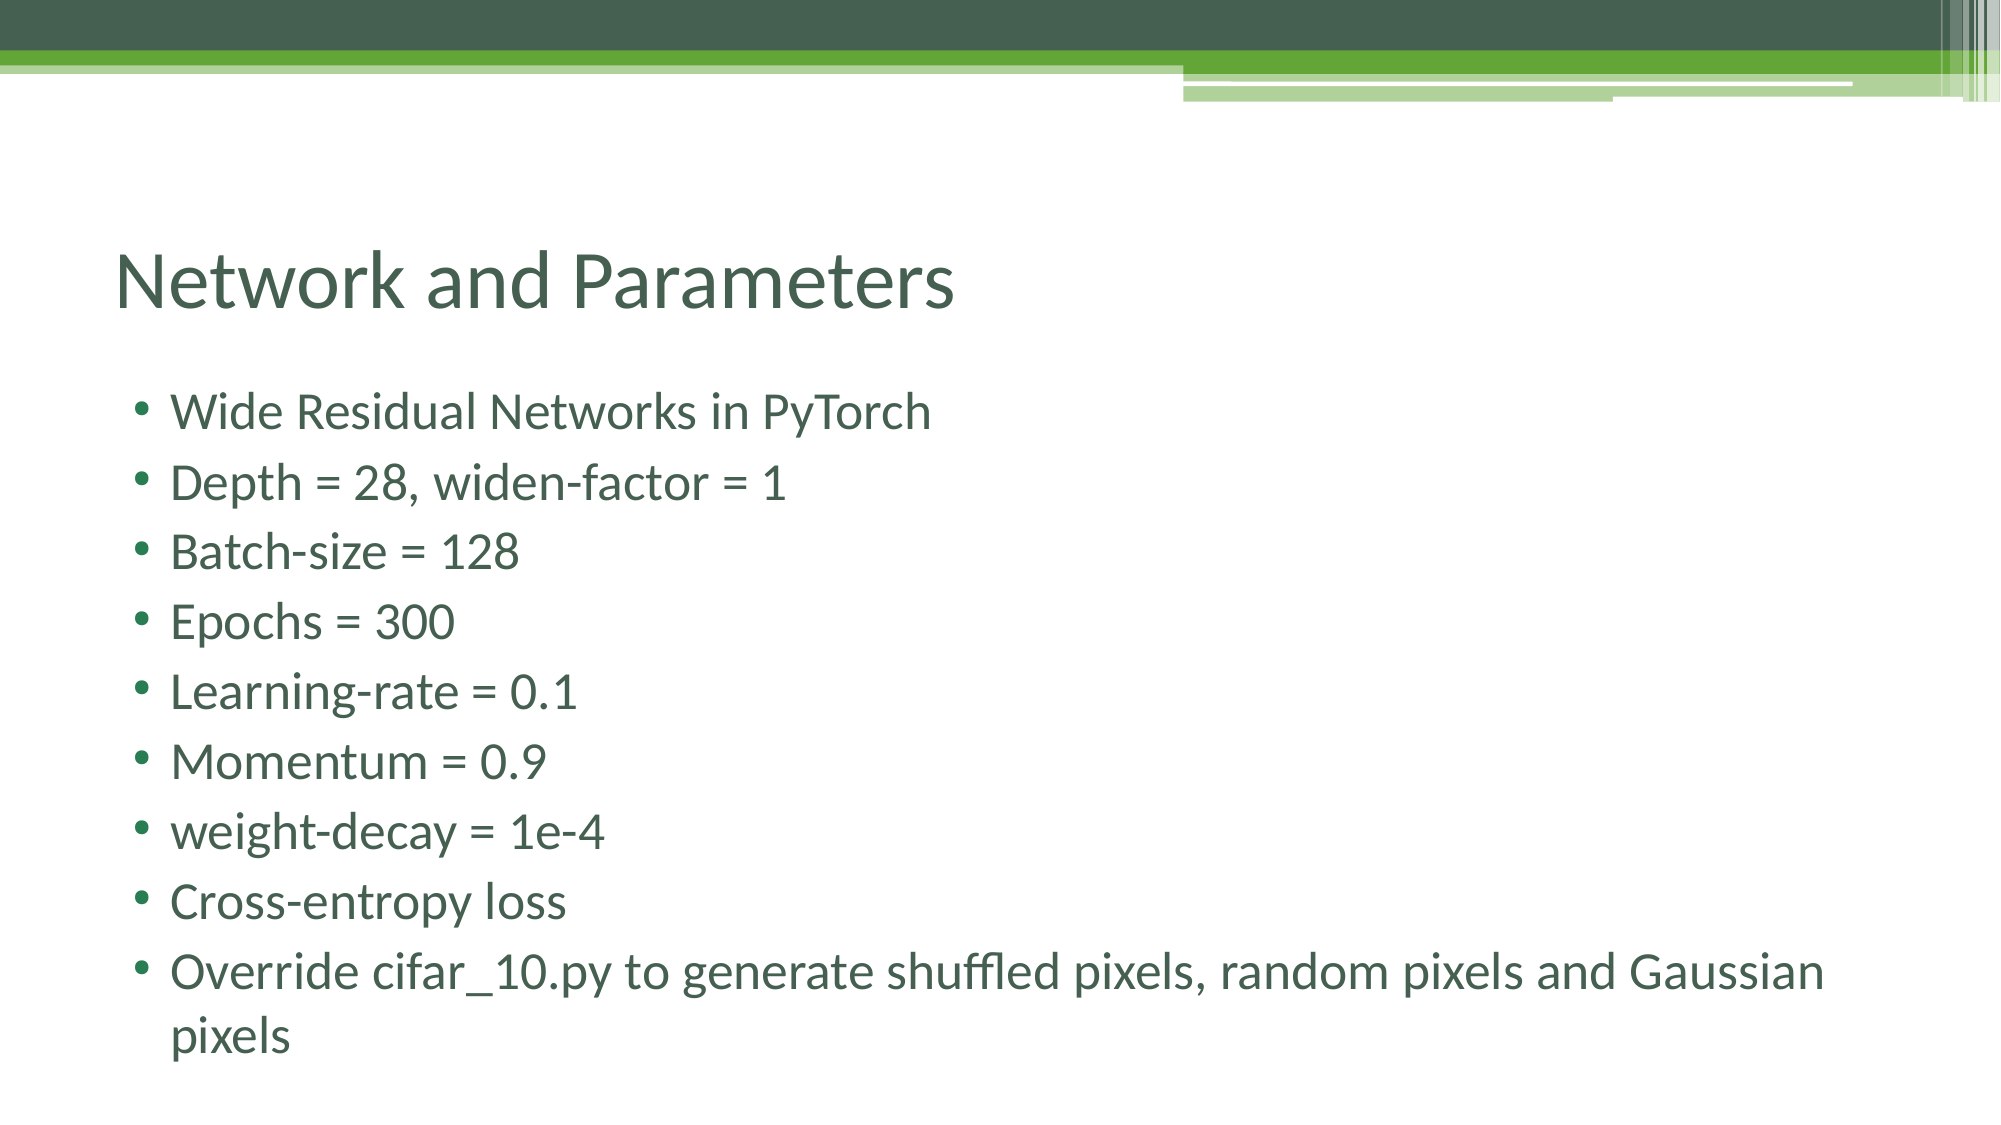

# Network and Parameters
Wide Residual Networks in PyTorch
Depth = 28, widen-factor = 1
Batch-size = 128
Epochs = 300
Learning-rate = 0.1
Momentum = 0.9
weight-decay = 1e-4
Cross-entropy loss
Override cifar_10.py to generate shuffled pixels, random pixels and Gaussian pixels